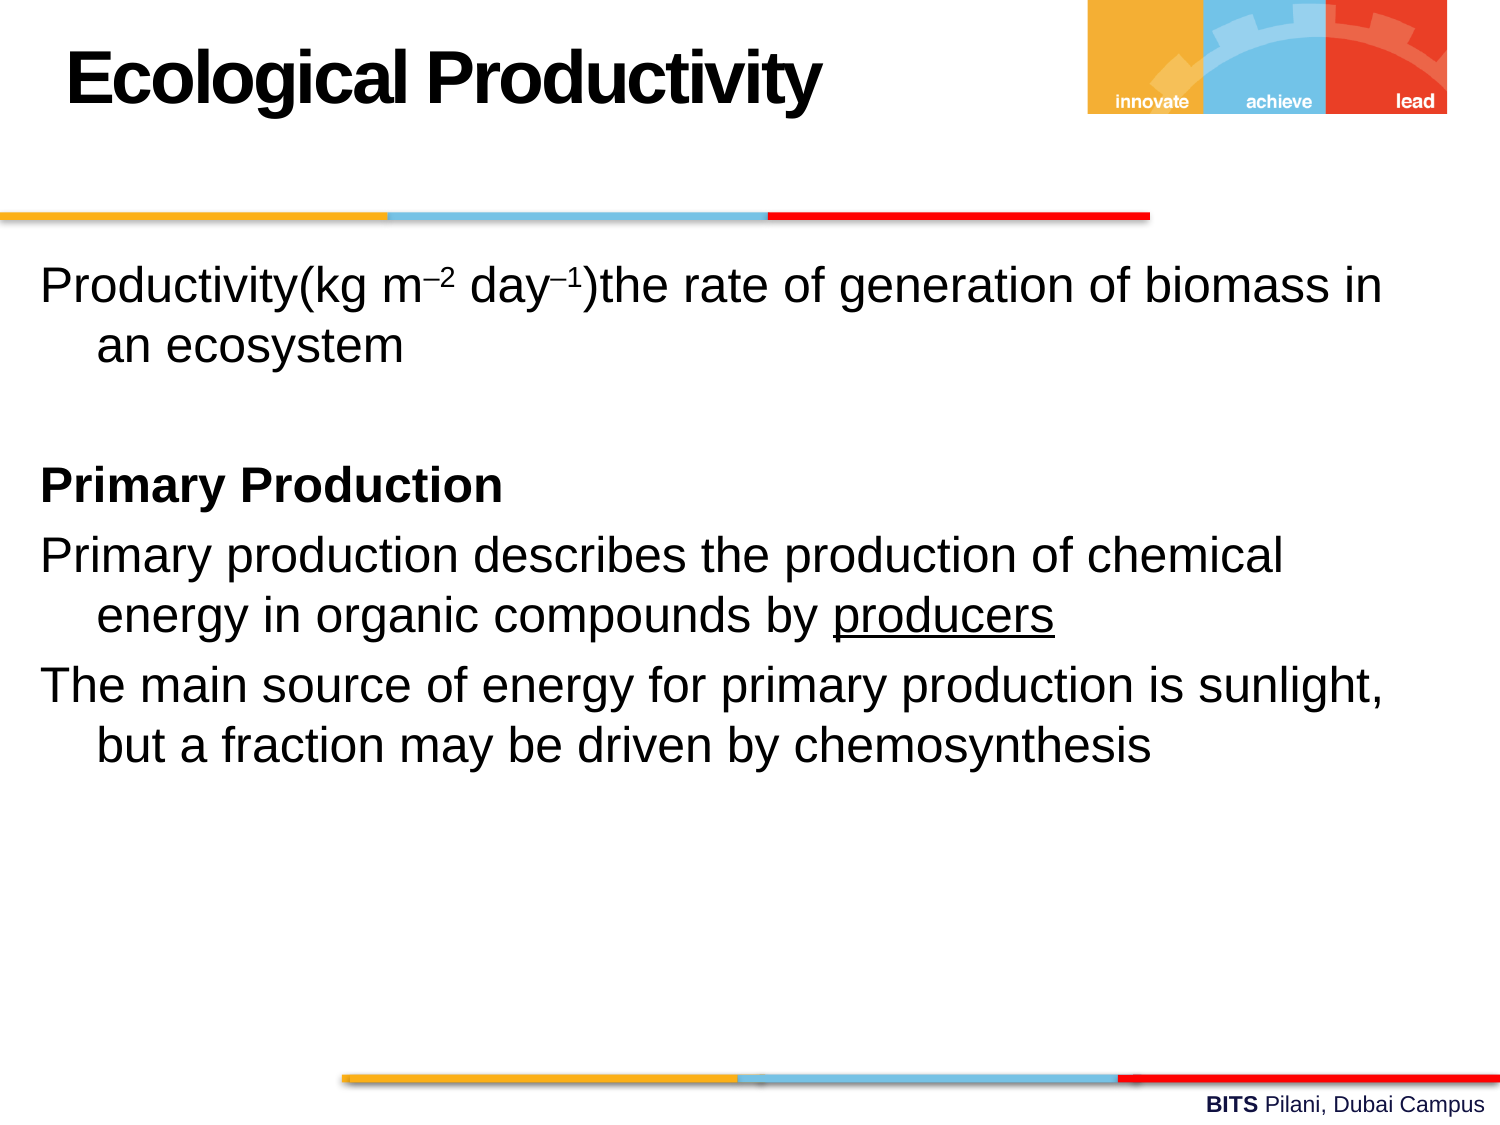

Ecological Productivity

Productivity(kg m–2 day–1)the rate of generation of biomass in an ecosystem

Primary Production
Primary production describes the production of chemical energy in organic compounds by producers
The main source of energy for primary production is sunlight, but a fraction may be driven by chemosynthesis